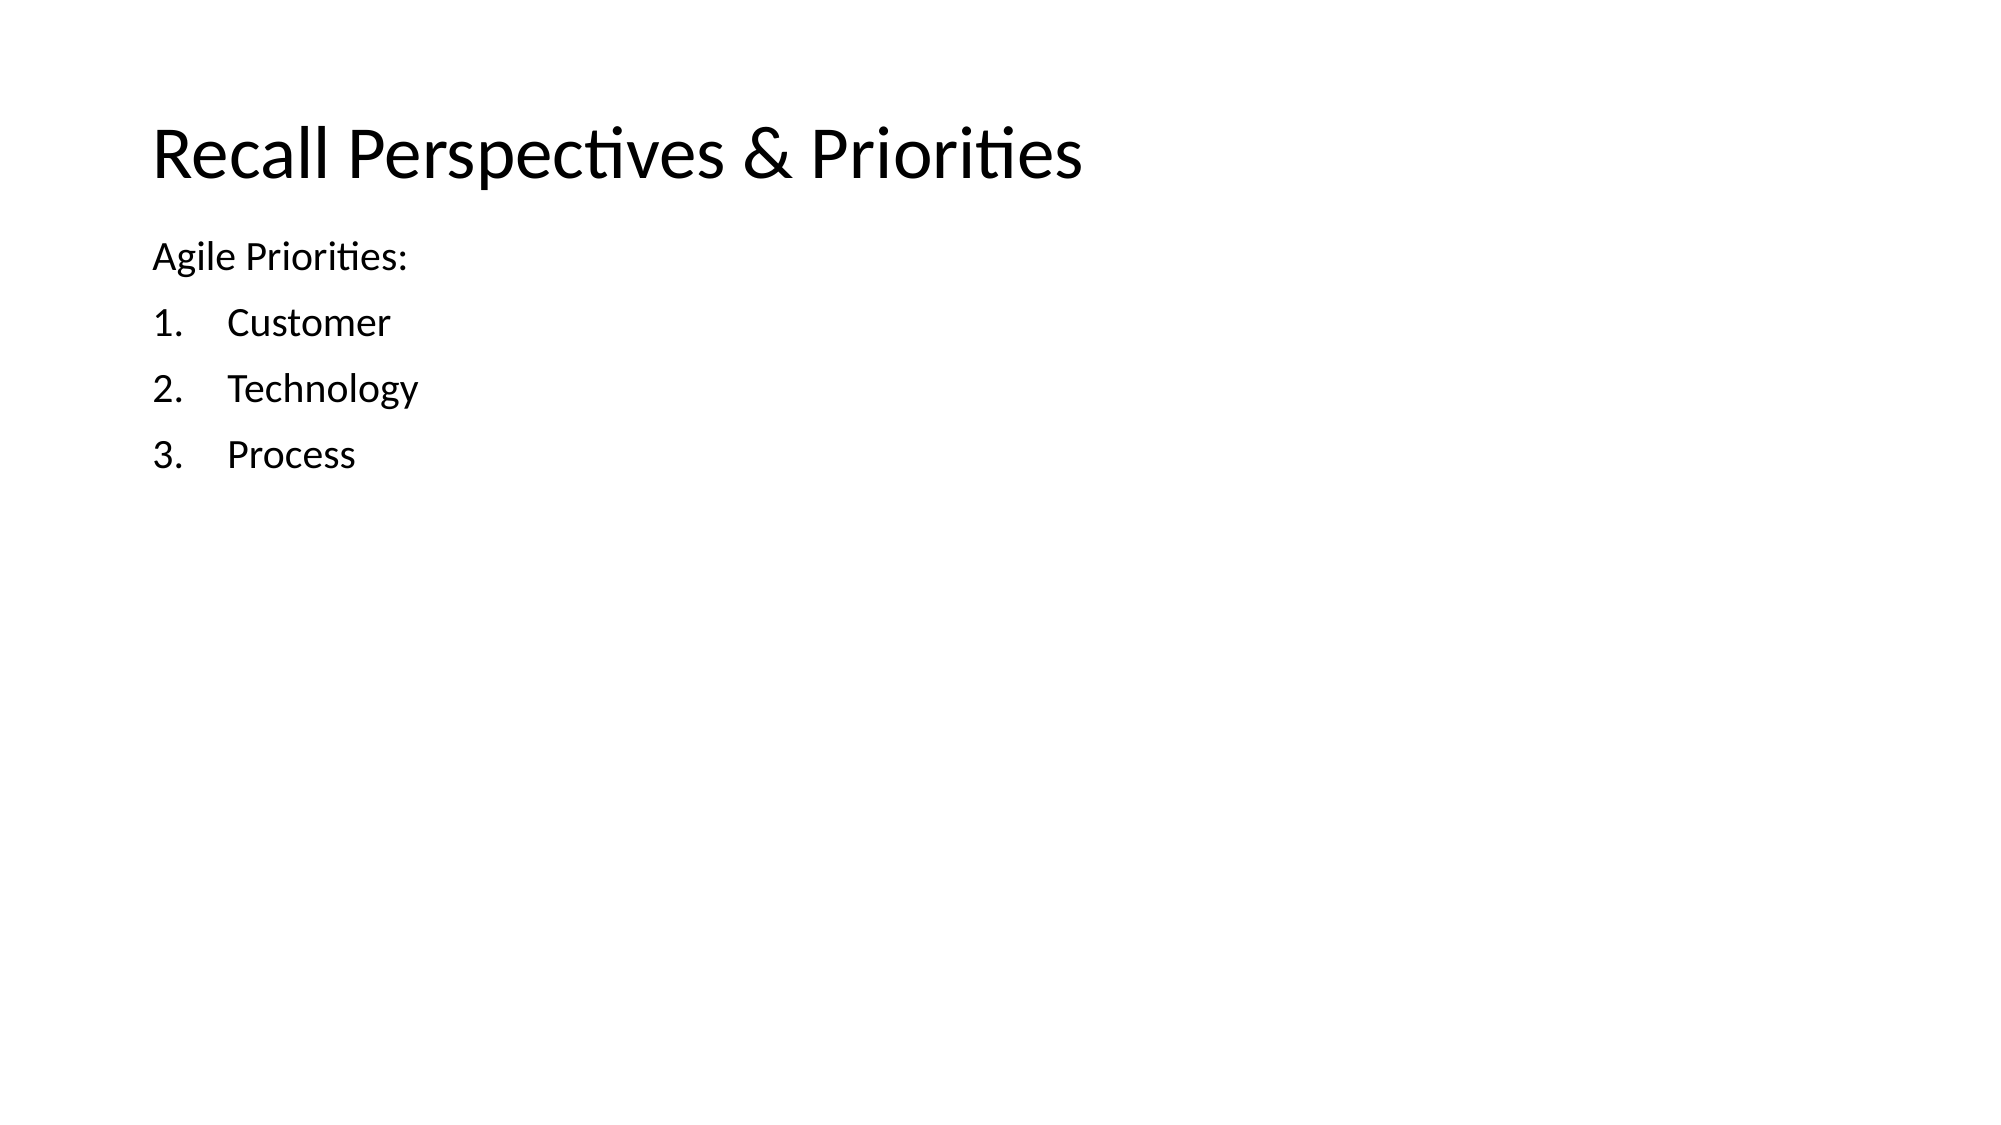

# Recall Perspectives & Priorities
Agile Priorities:
Customer
Technology
Process